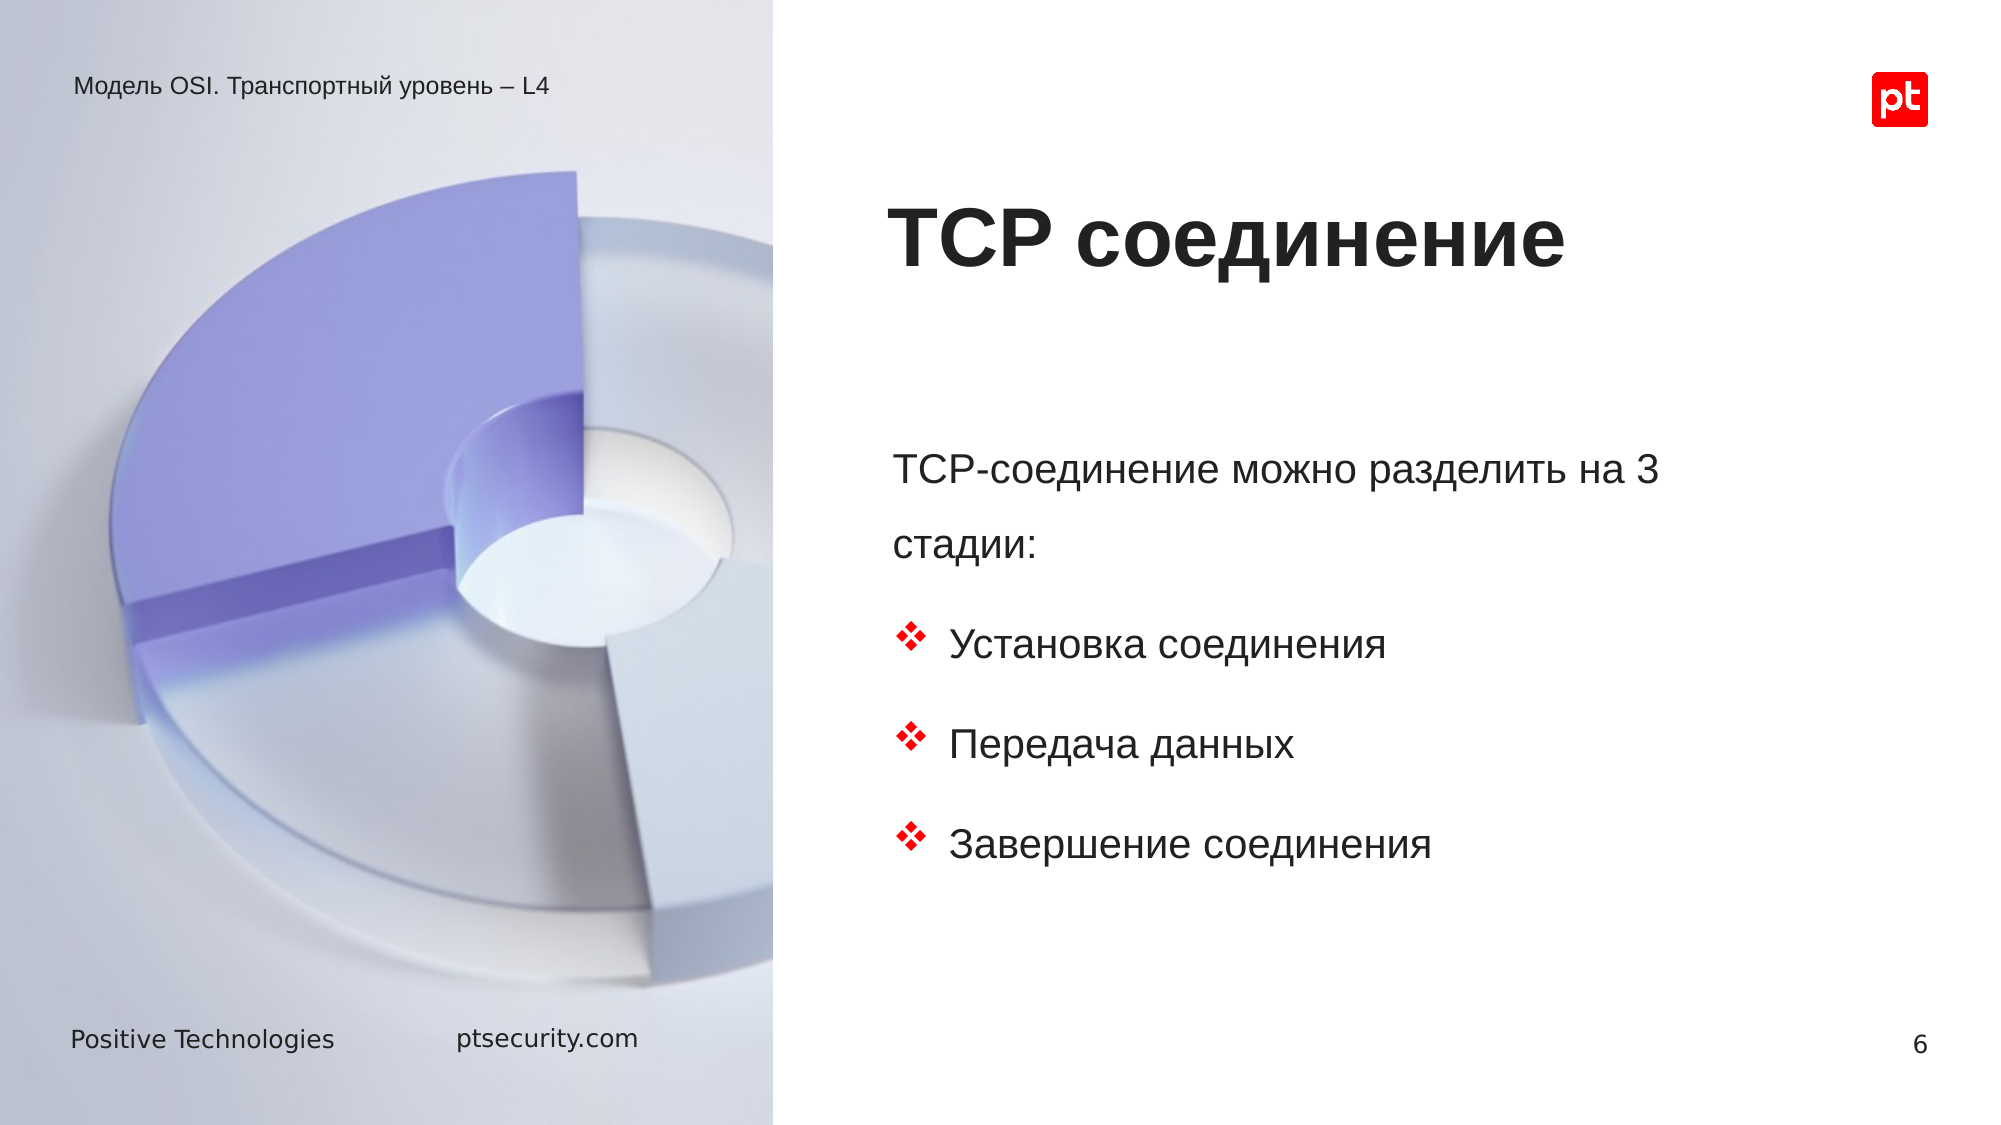

Модель OSI. Транспортный уровень – L4
# TCP соединение
TCP-соединение можно разделить на 3 стадии:
Установка соединения
Передача данных
Завершение соединения

6